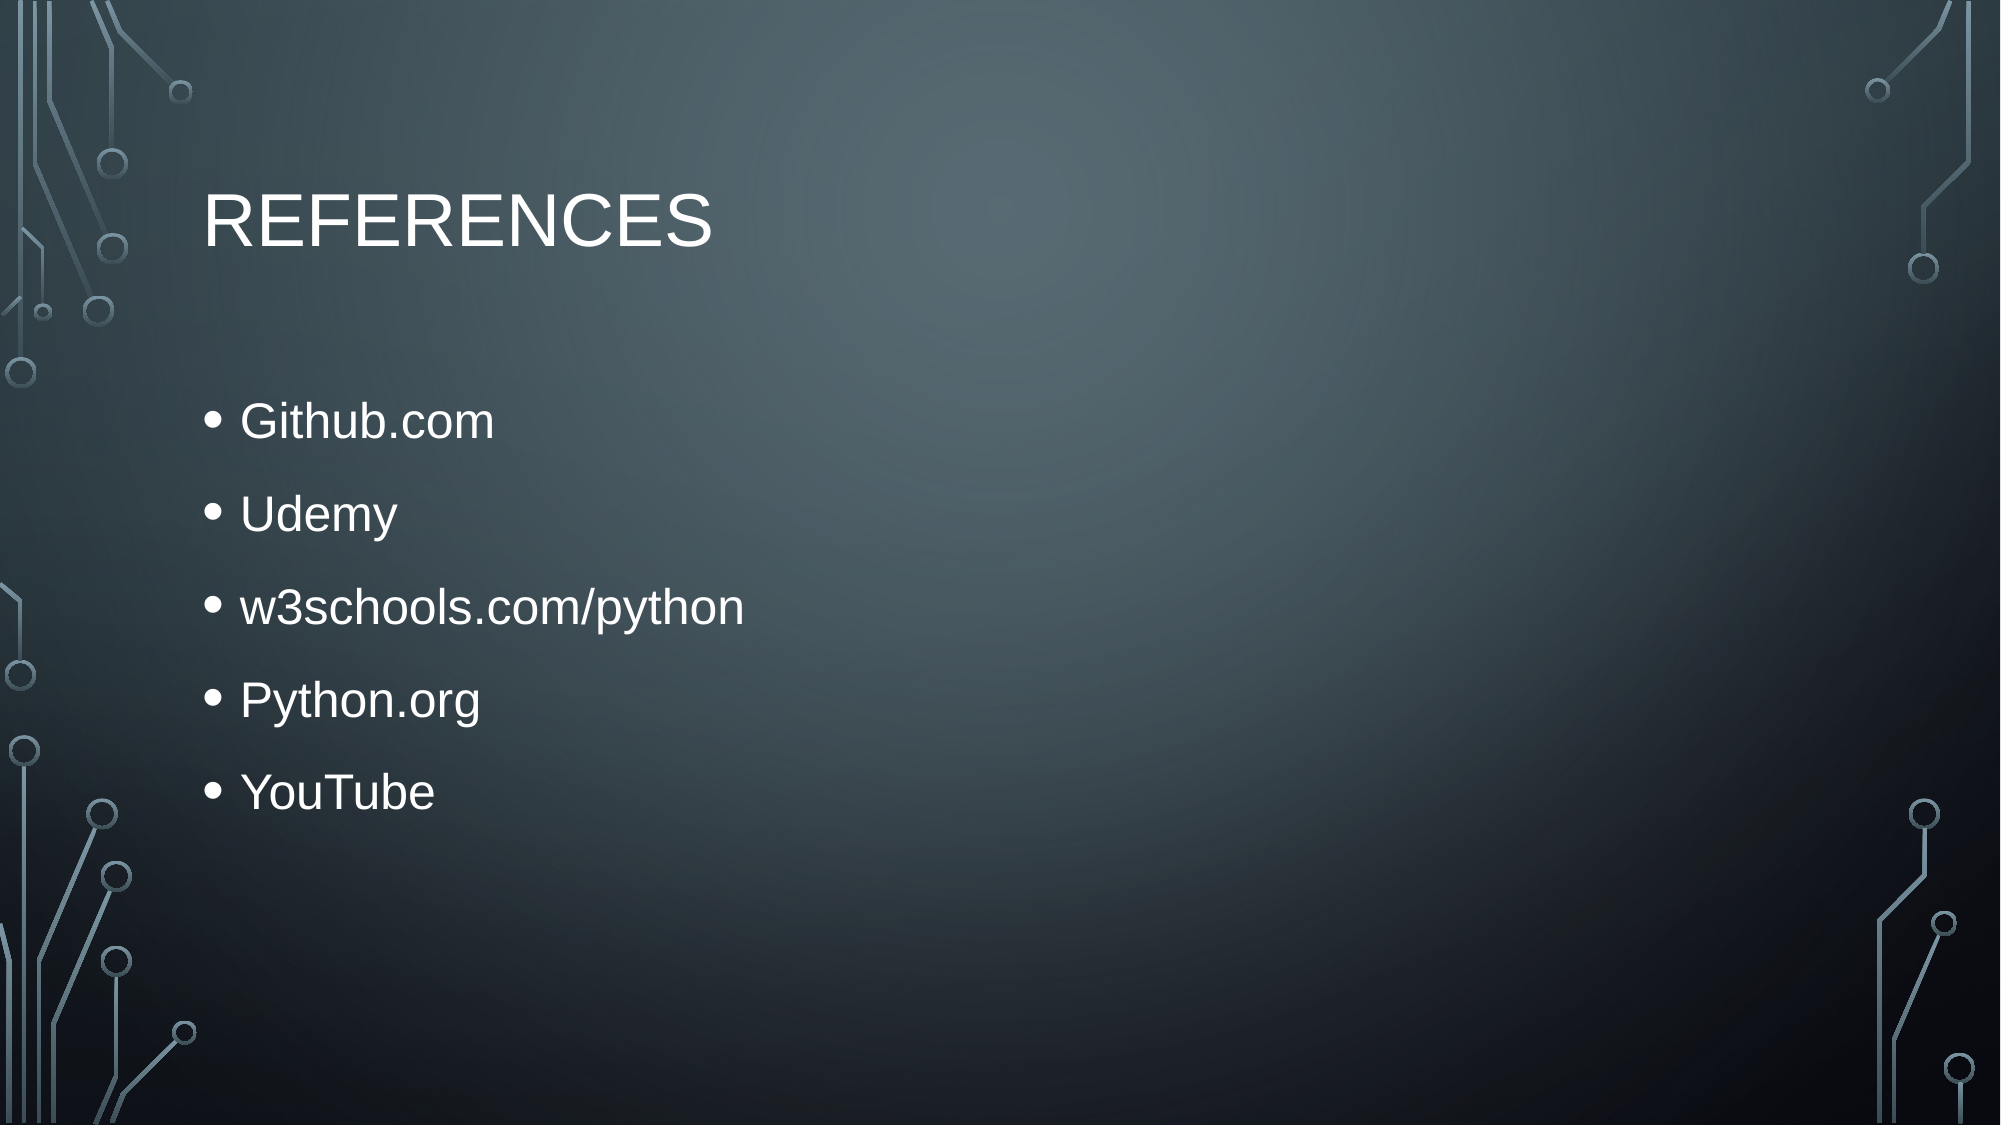

# References
Github.com
Udemy
w3schools.com/python
Python.org
YouTube